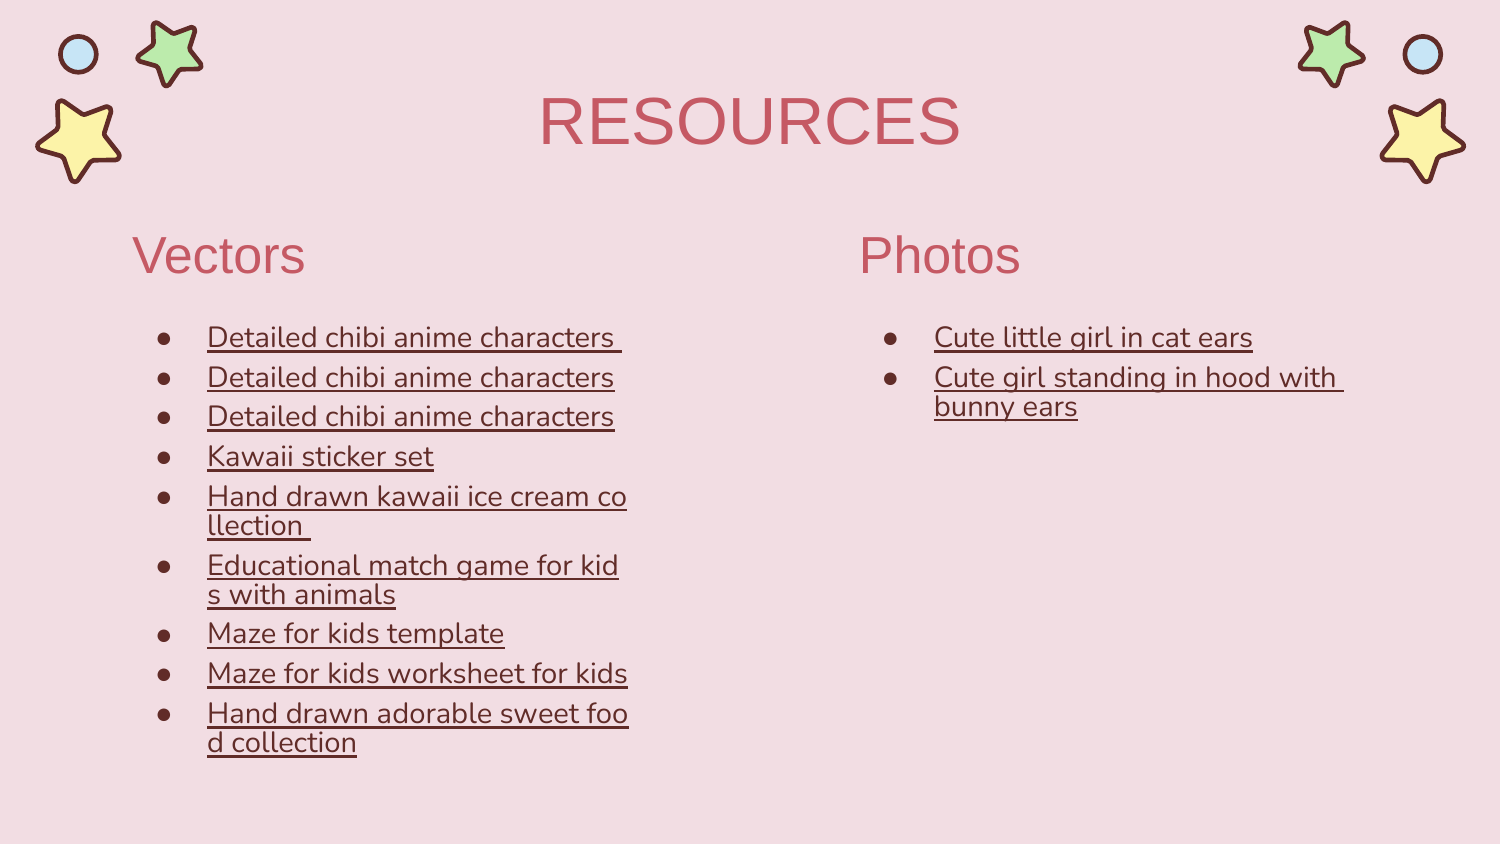

RESOURCES
# Vectors
Photos
Detailed chibi anime characters
Detailed chibi anime characters
Detailed chibi anime characters
Kawaii sticker set
Hand drawn kawaii ice cream collection
Educational match game for kids with animals
Maze for kids template
Maze for kids worksheet for kids
Hand drawn adorable sweet food collection
Cute little girl in cat ears
Cute girl standing in hood with bunny ears